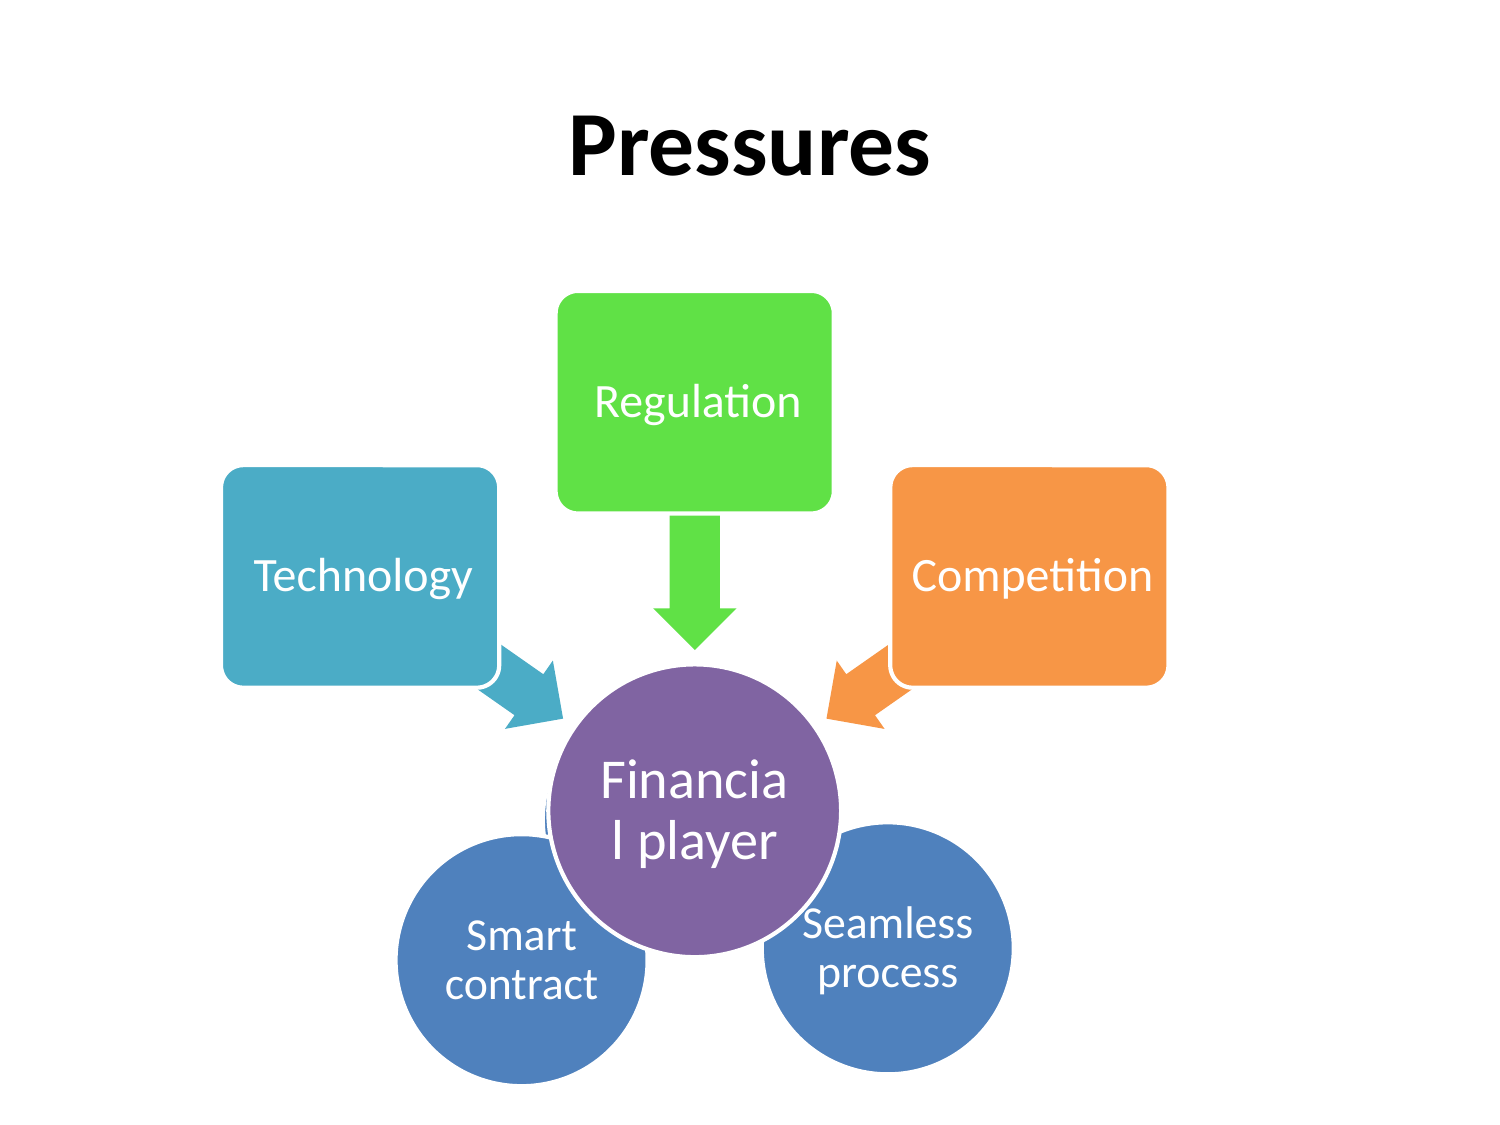

# Pressures

Financial player
Technology
Regulation
Competition
Seamless process
Smart contract